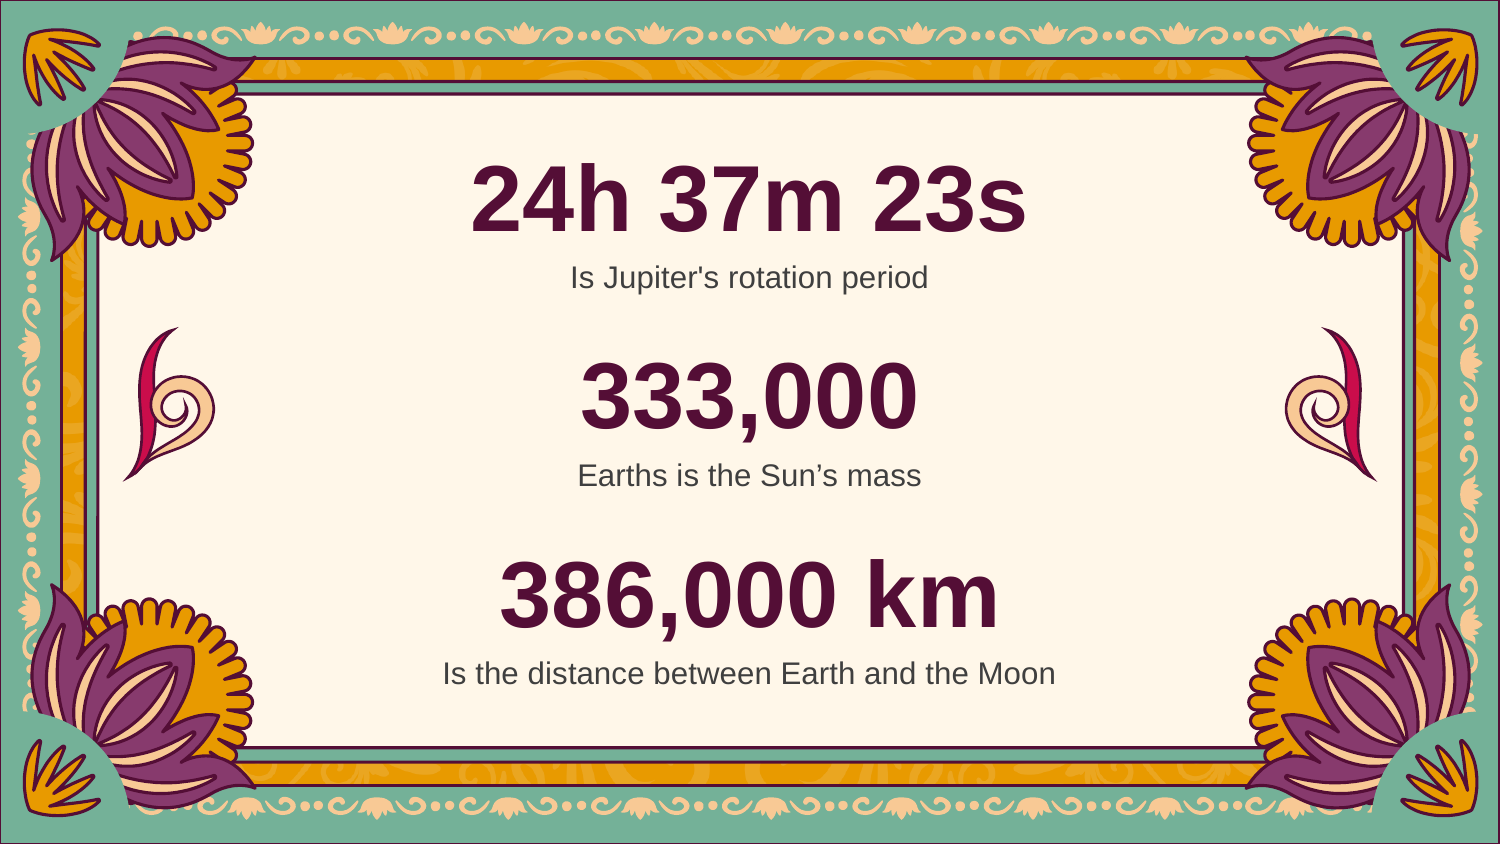

# 24h 37m 23s
Is Jupiter's rotation period

333,000
Earths is the Sun’s mass
386,000 km

Is the distance between Earth and the Moon